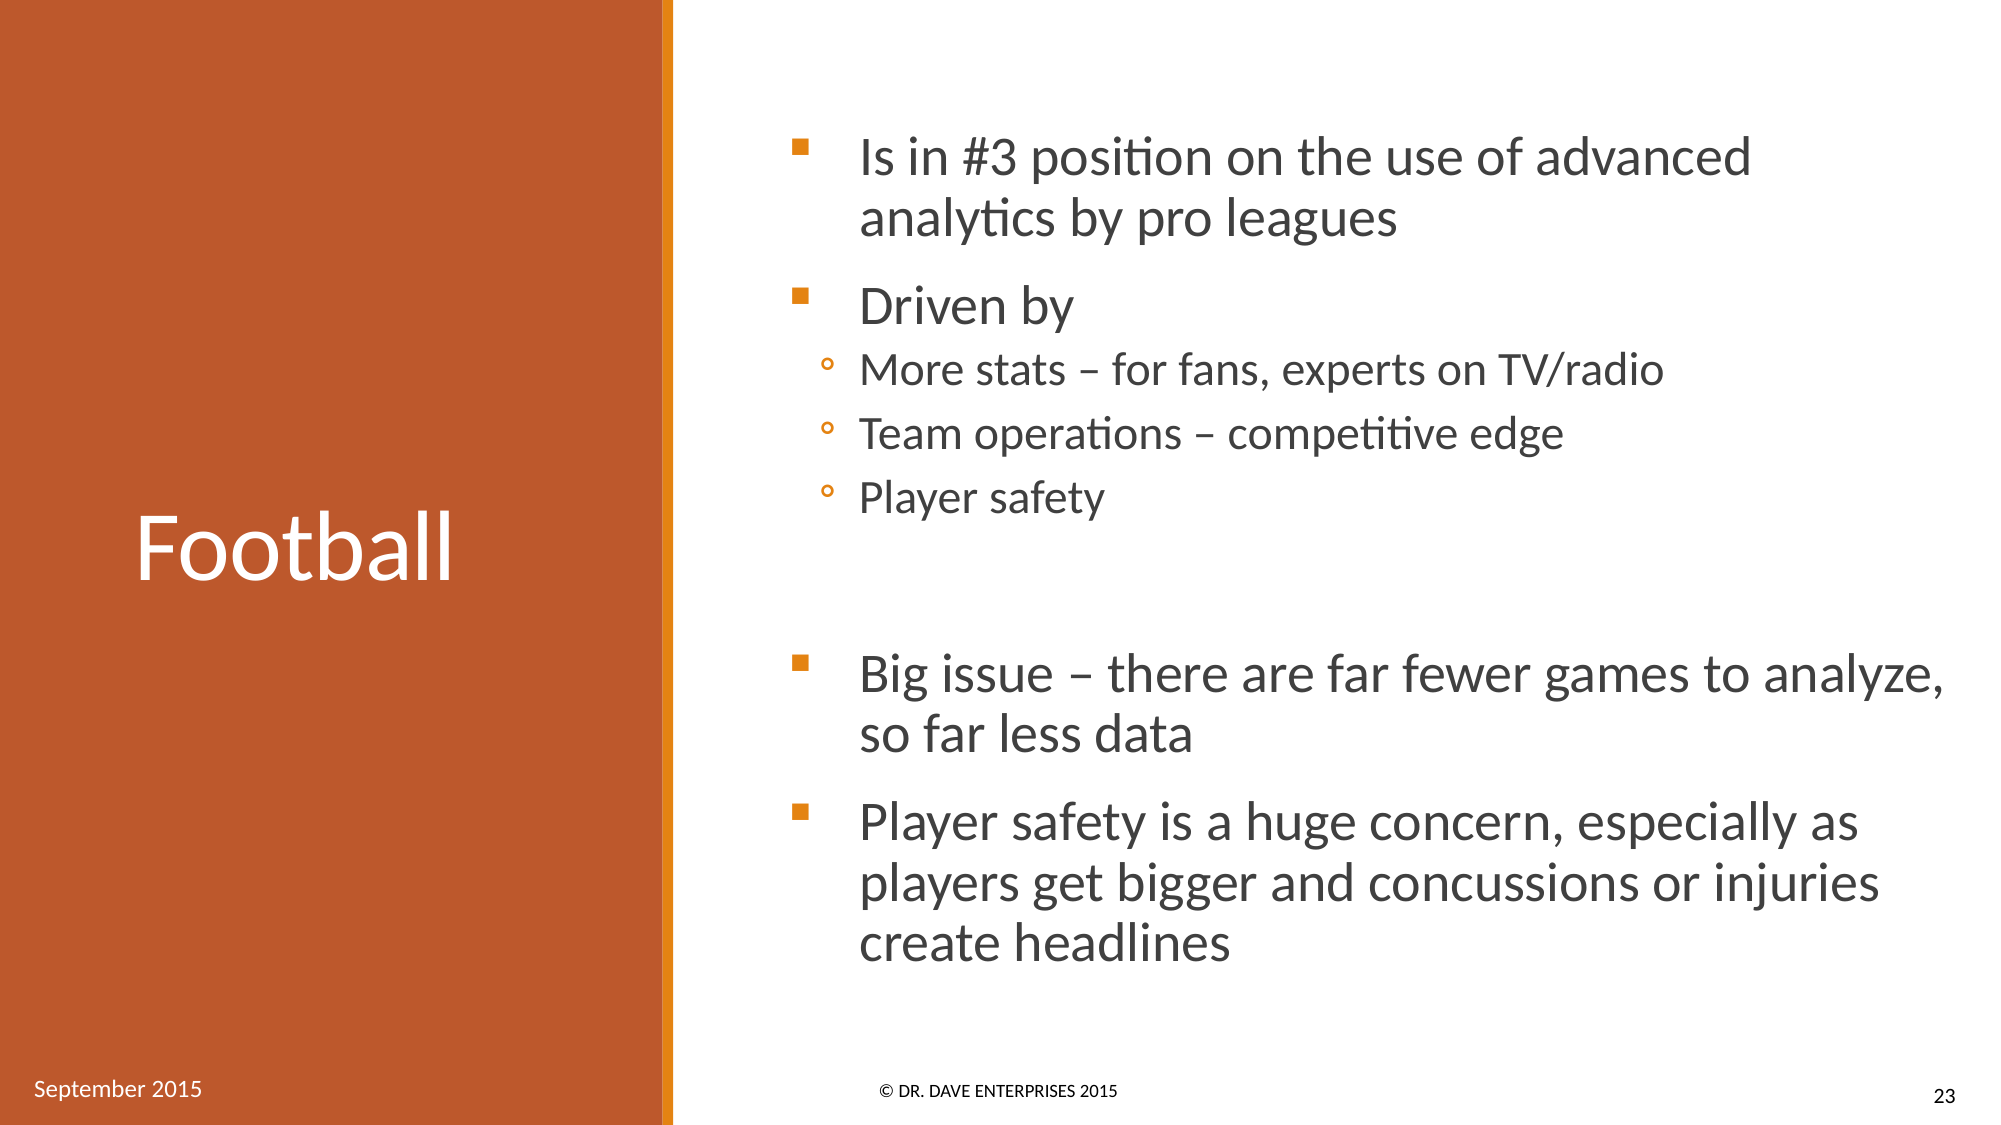

Is in #3 position on the use of advanced analytics by pro leagues
Driven by
 More stats – for fans, experts on TV/radio
 Team operations – competitive edge
 Player safety

Big issue – there are far fewer games to analyze, so far less data
Player safety is a huge concern, especially as players get bigger and concussions or injuries create headlines
# Football
© Dr. Dave Enterprises 2015
September 2015
23